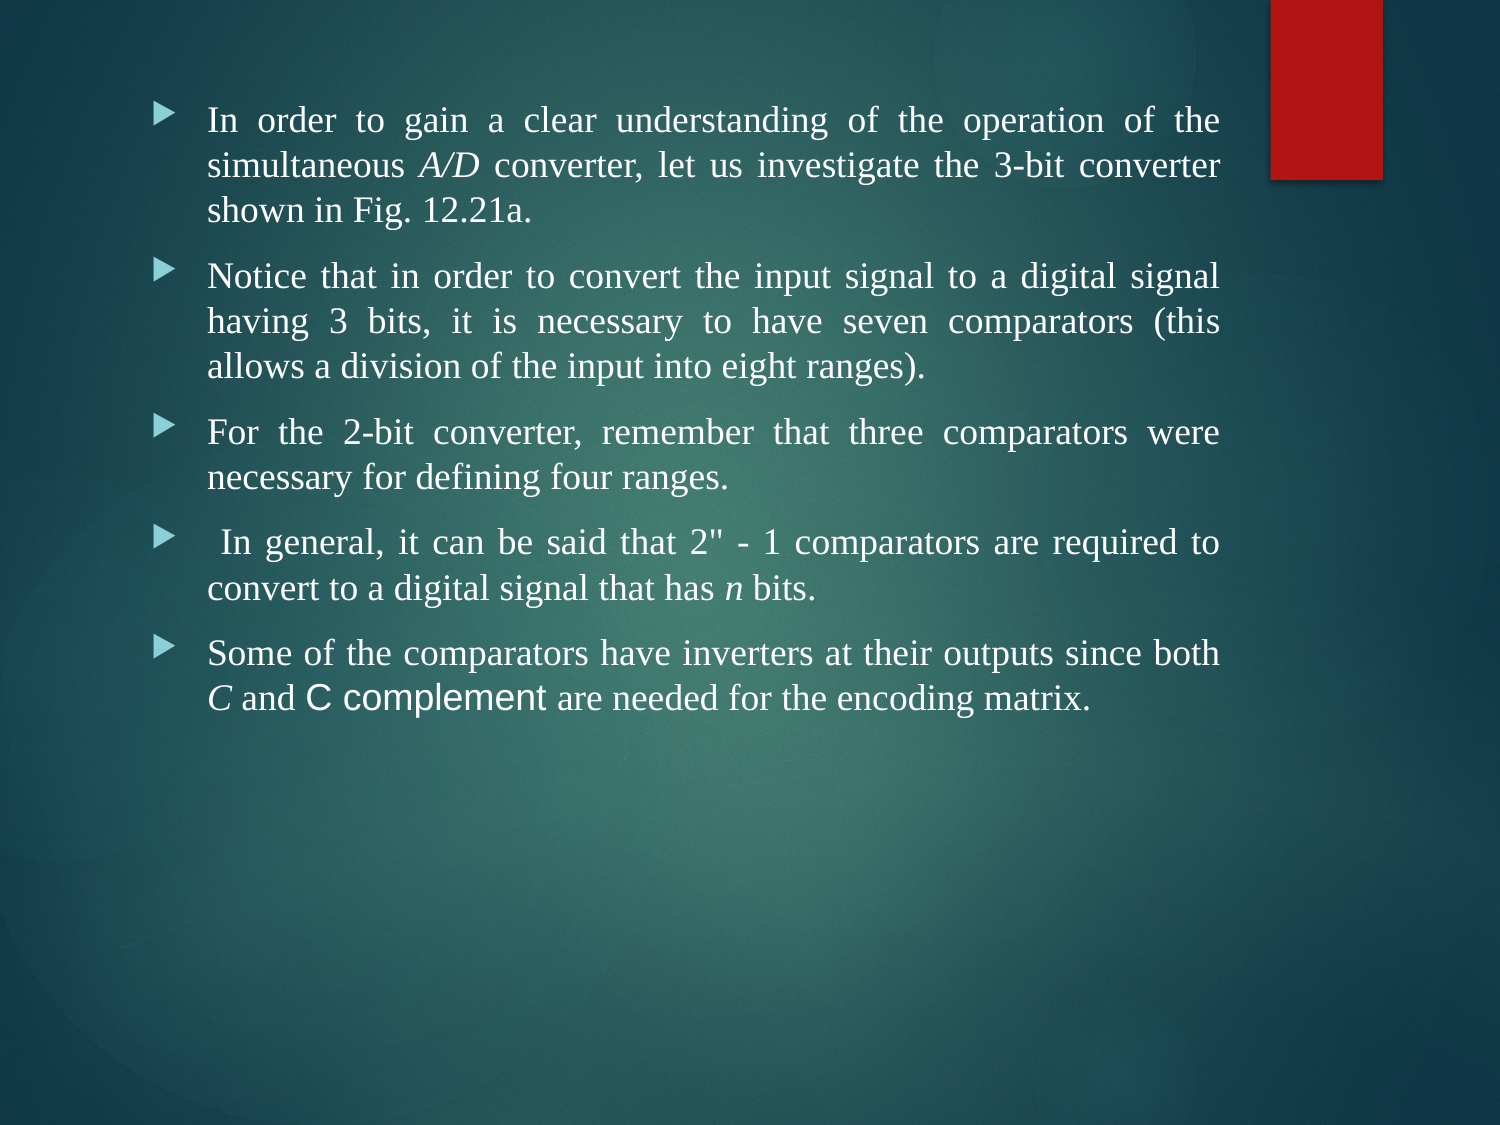

In order to gain a clear understanding of the operation of the simultaneous A/D converter, let us investigate the 3-bit converter shown in Fig. 12.21a.
Notice that in order to convert the input signal to a digital signal having 3 bits, it is necessary to have seven comparators (this allows a division of the input into eight ranges).
For the 2-bit converter, remember that three comparators were necessary for defining four ranges.
 In general, it can be said that 2" - 1 comparators are required to convert to a digital signal that has n bits.
Some of the comparators have inverters at their outputs since both C and C complement are needed for the encoding matrix.